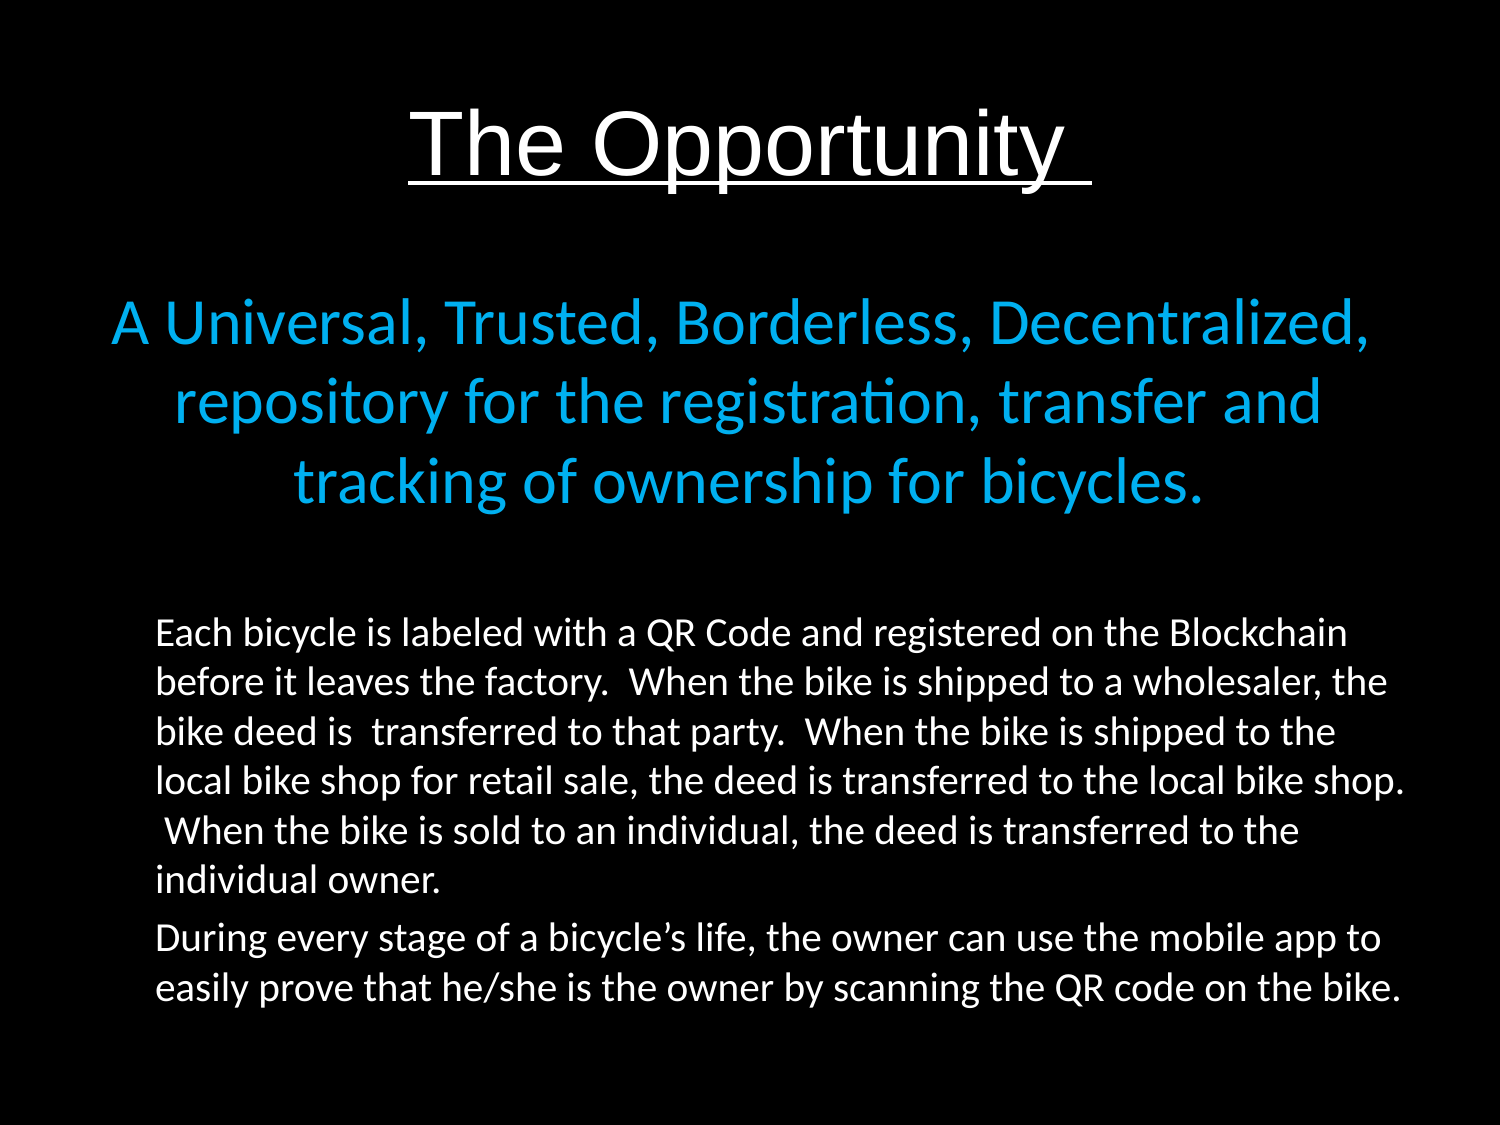

# The Opportunity
A Universal, Trusted, Borderless, Decentralized,  repository for the registration, transfer and tracking of ownership for bicycles.

Each bicycle is labeled with a QR Code and registered on the Blockchain before it leaves the factory.  When the bike is shipped to a wholesaler, the bike deed is  transferred to that party.  When the bike is shipped to the local bike shop for retail sale, the deed is transferred to the local bike shop.  When the bike is sold to an individual, the deed is transferred to the individual owner.
During every stage of a bicycle’s life, the owner can use the mobile app to easily prove that he/she is the owner by scanning the QR code on the bike.